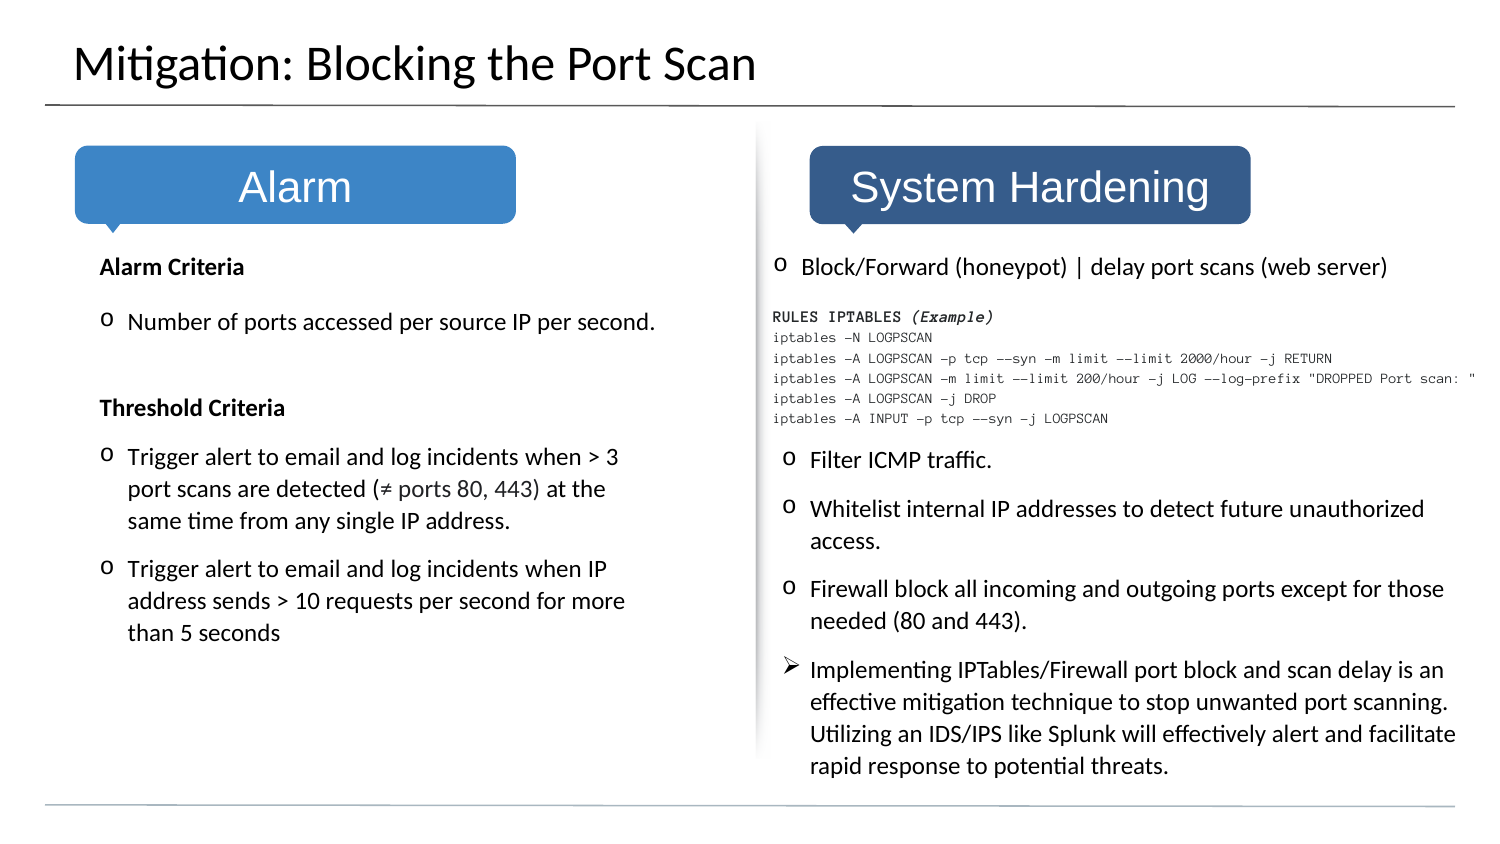

# Mitigation: Blocking the Port Scan
Block/Forward (honeypot) | delay port scans (web server)

RULES IPTABLES (Example)
iptables -N LOGPSCAN
iptables -A LOGPSCAN -p tcp --syn -m limit --limit 2000/hour -j RETURN
iptables -A LOGPSCAN -m limit --limit 200/hour -j LOG --log-prefix "DROPPED Port scan: "
iptables -A LOGPSCAN -j DROP
iptables -A INPUT -p tcp --syn -j LOGPSCAN

Alarm Criteria

Number of ports accessed per source IP per second.

Threshold Criteria
Trigger alert to email and log incidents when > 3 port scans are detected (≠ ports 80, 443) at the same time from any single IP address.
Trigger alert to email and log incidents when IP address sends > 10 requests per second for more than 5 seconds

Filter ICMP traffic.
Whitelist internal IP addresses to detect future unauthorized access.
Firewall block all incoming and outgoing ports except for those needed (80 and 443).
Implementing IPTables/Firewall port block and scan delay is an effective mitigation technique to stop unwanted port scanning. Utilizing an IDS/IPS like Splunk will effectively alert and facilitate rapid response to potential threats.